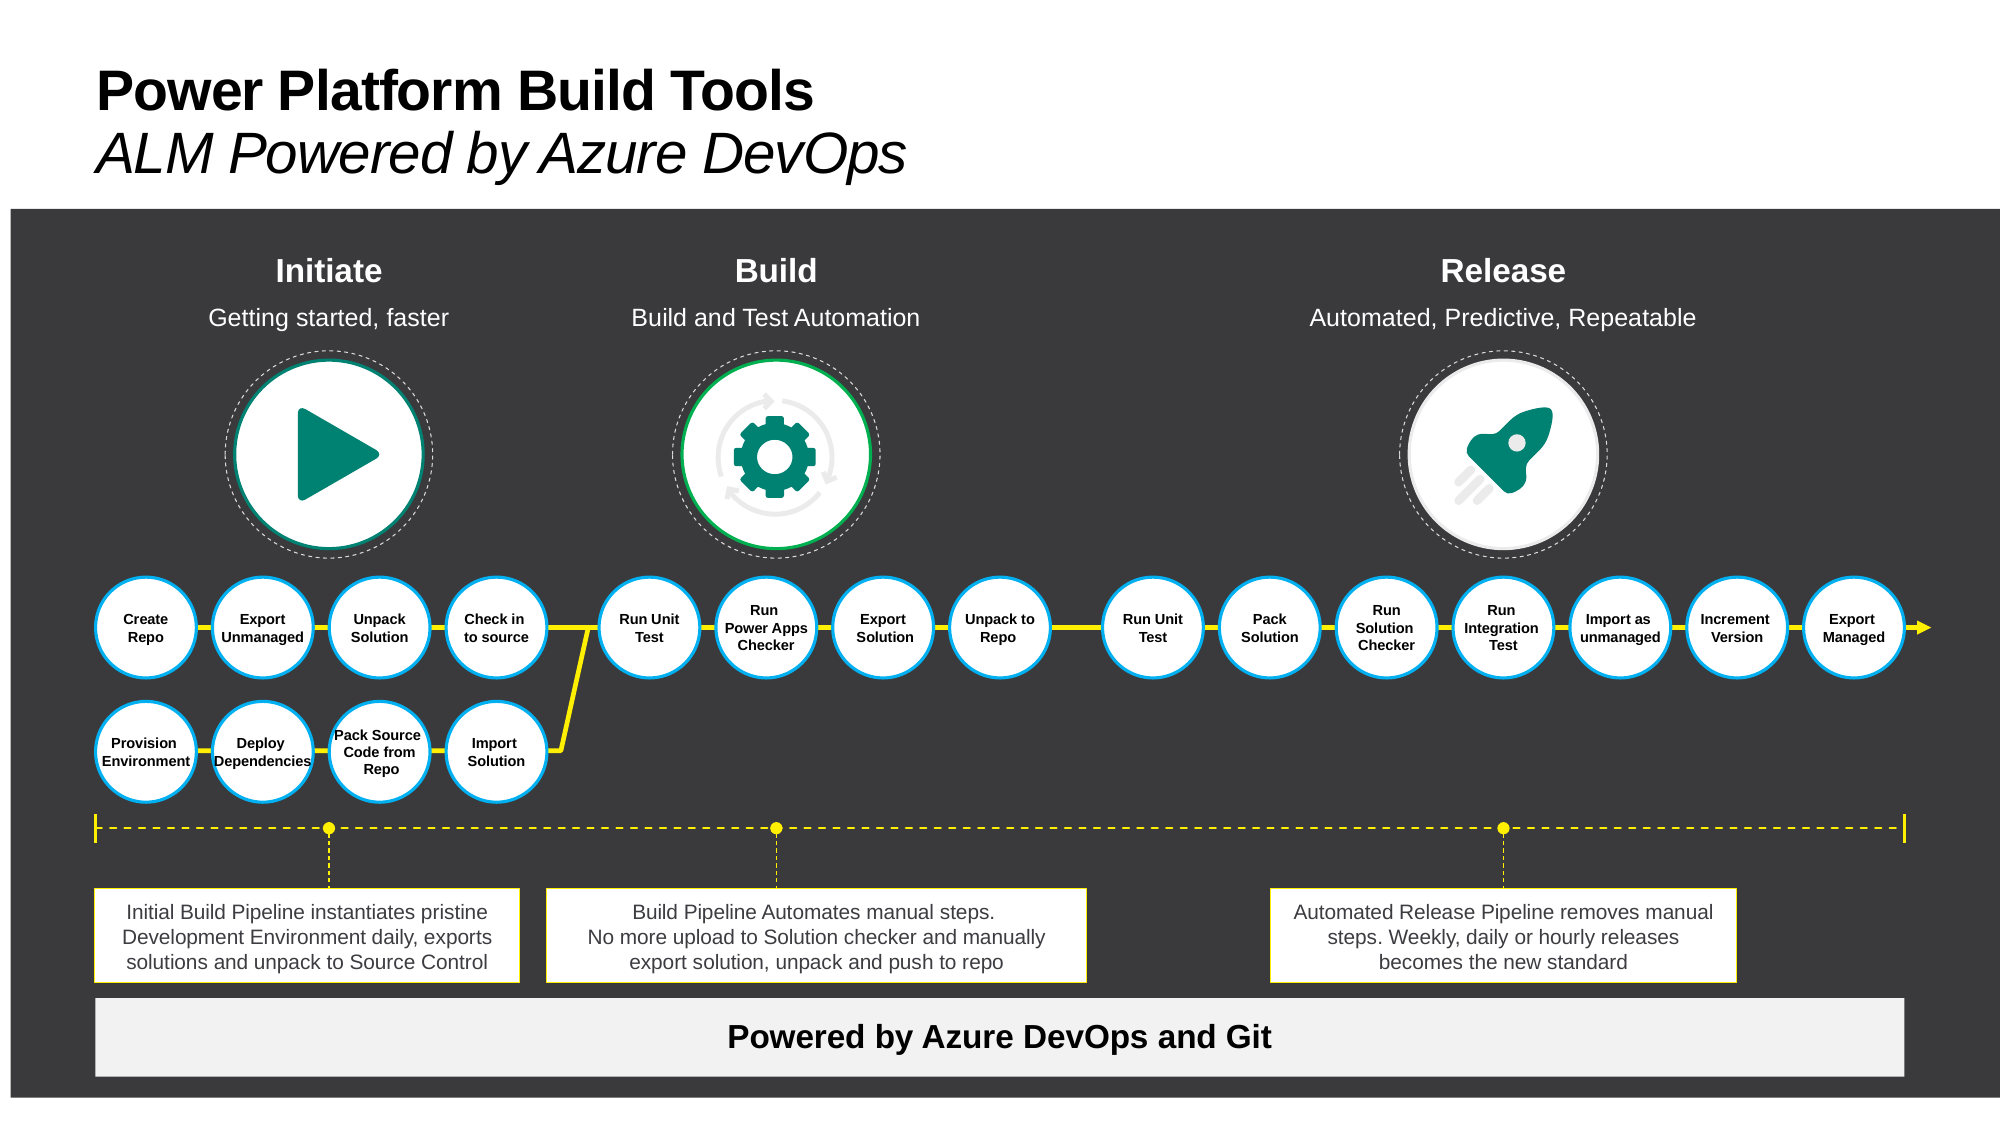

# Power Platform Build Tools ALM Powered by Azure DevOps

Initiate
Build
Release
Getting started, faster
Build and Test Automation
Automated, Predictive, Repeatable

Create
Repo
Export
Unmanaged
Unpack
Solution
Check in
to source
Run Unit
Test
Run
Power Apps
Checker
Export
 Solution
Unpack to
Repo
Run Unit
Test
Pack
Solution
Run
Solution
Checker
Run
Integration
Test
Import as
unmanaged
Increment
Version
Export
Managed

Provision
Environment
Deploy
Dependencies
Pack Source
Code from
 Repo
Import
Solution
Initial Build Pipeline instantiates pristine Development Environment daily, exports solutions and unpack to Source Control
Build Pipeline Automates manual steps.
No more upload to Solution checker and manually export solution, unpack and push to repo
Automated Release Pipeline removes manual steps. Weekly, daily or hourly releases becomes the new standard
Powered by Azure DevOps and Git